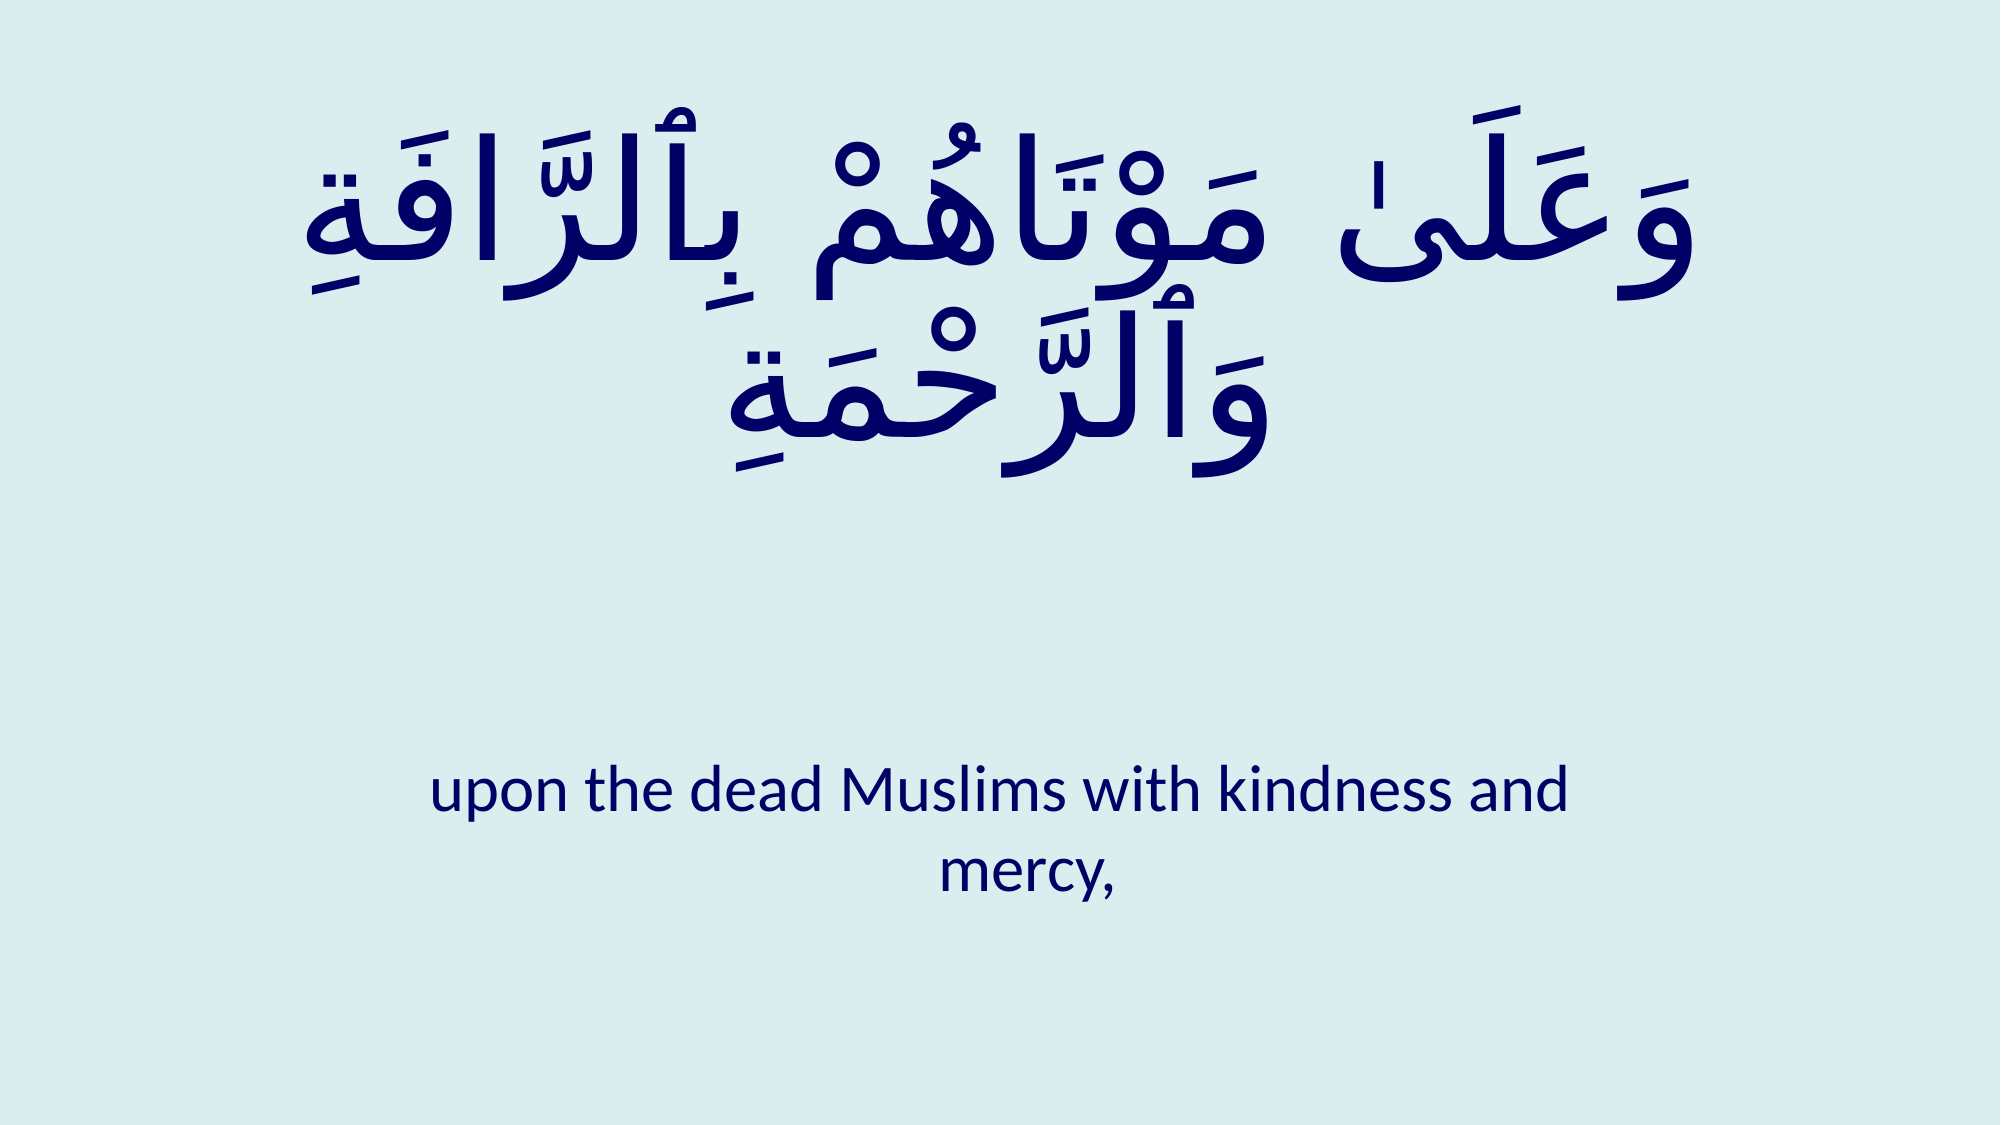

# وَعَلَىٰ مَوْتَاهُمْ بِٱلرَّافَةِ وَٱلرَّحْمَةِ
upon the dead Muslims with kindness and mercy,